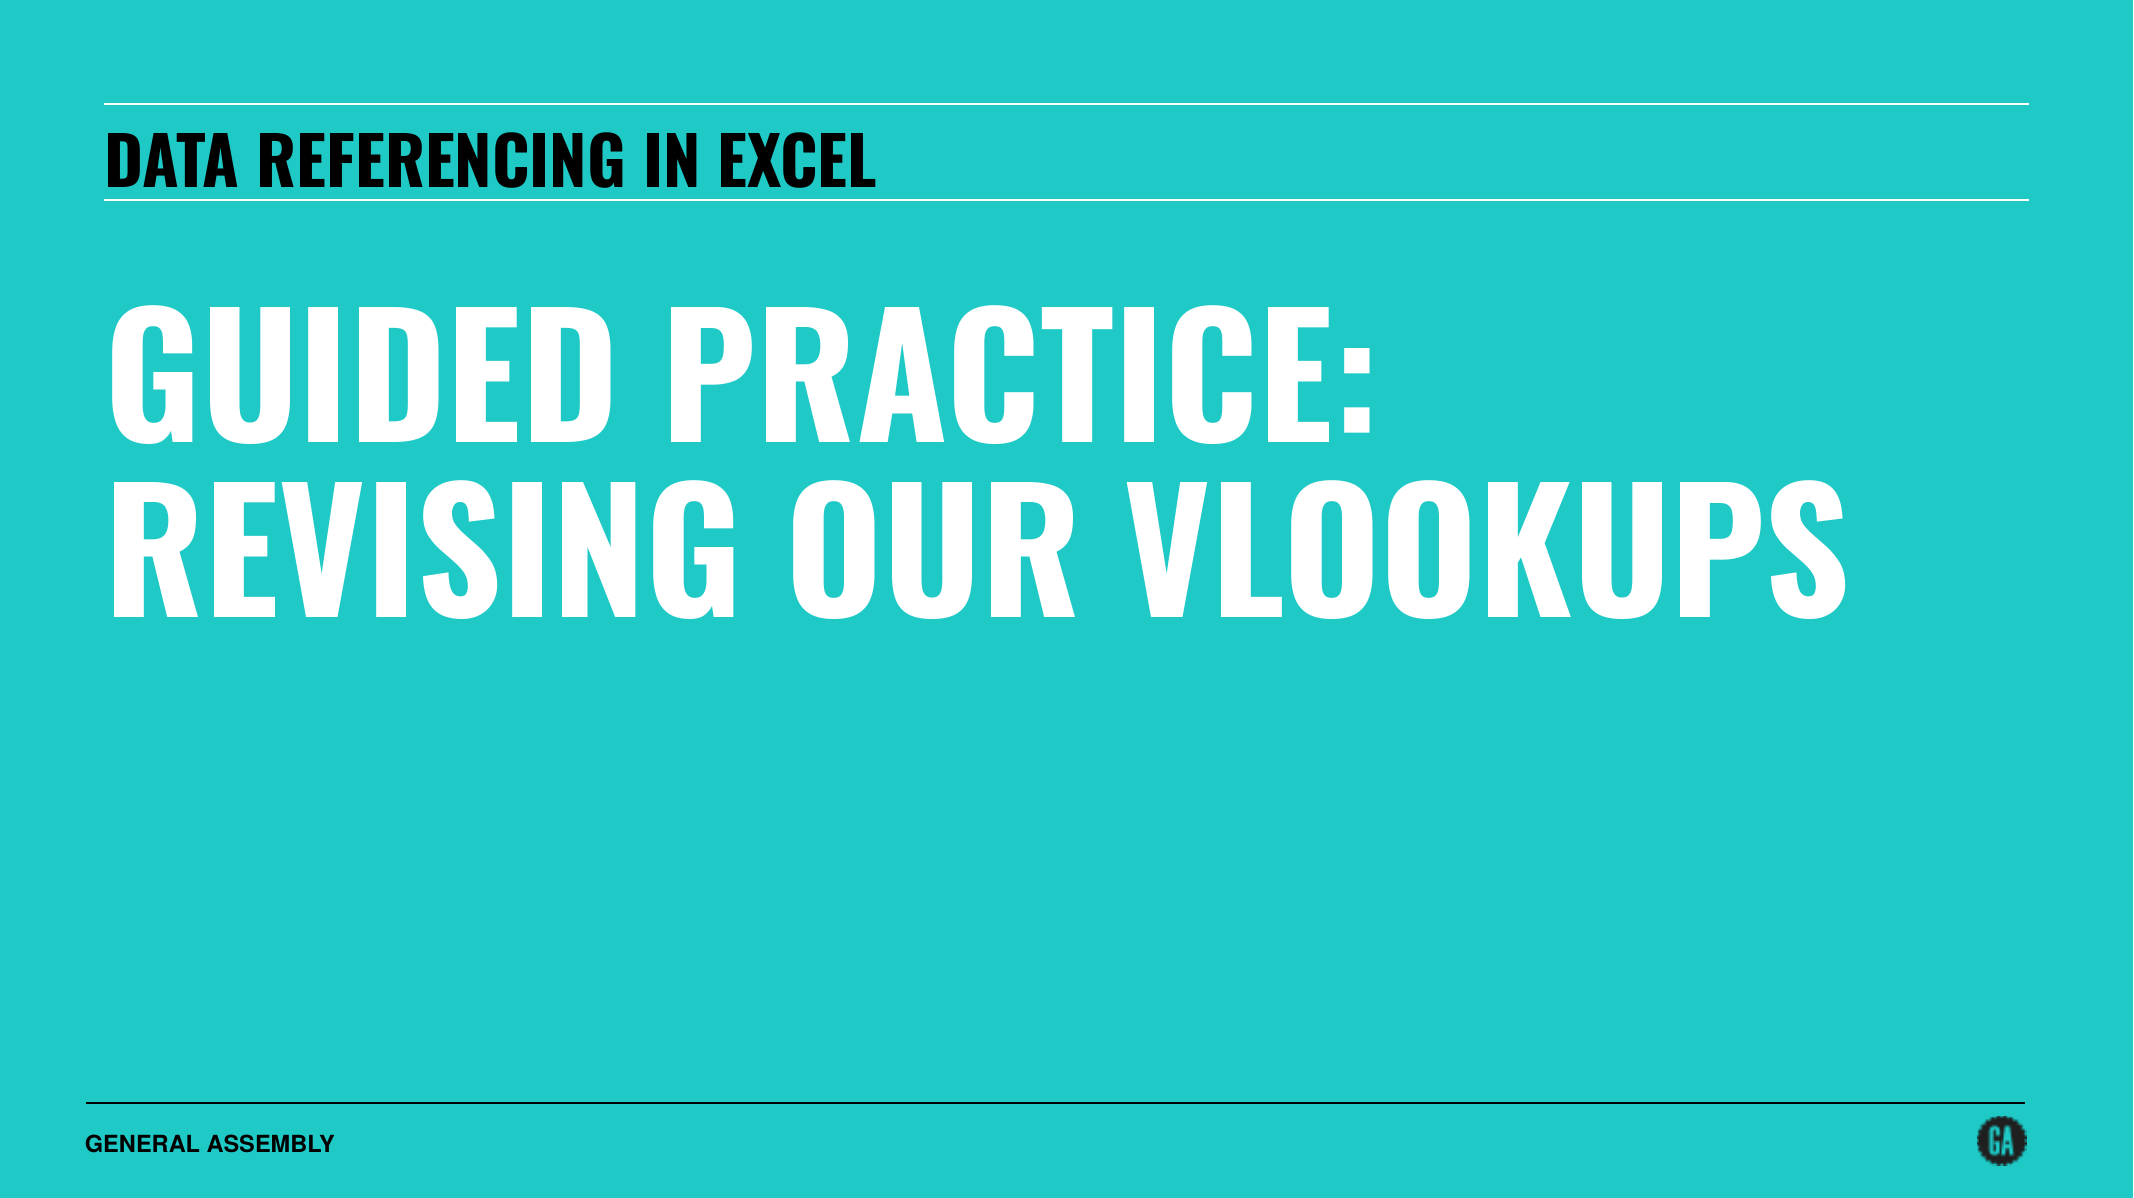

DATA REFERENCING IN EXCEL

GUIDED PRACTICE:
REVISING OUR VLOOKUPS